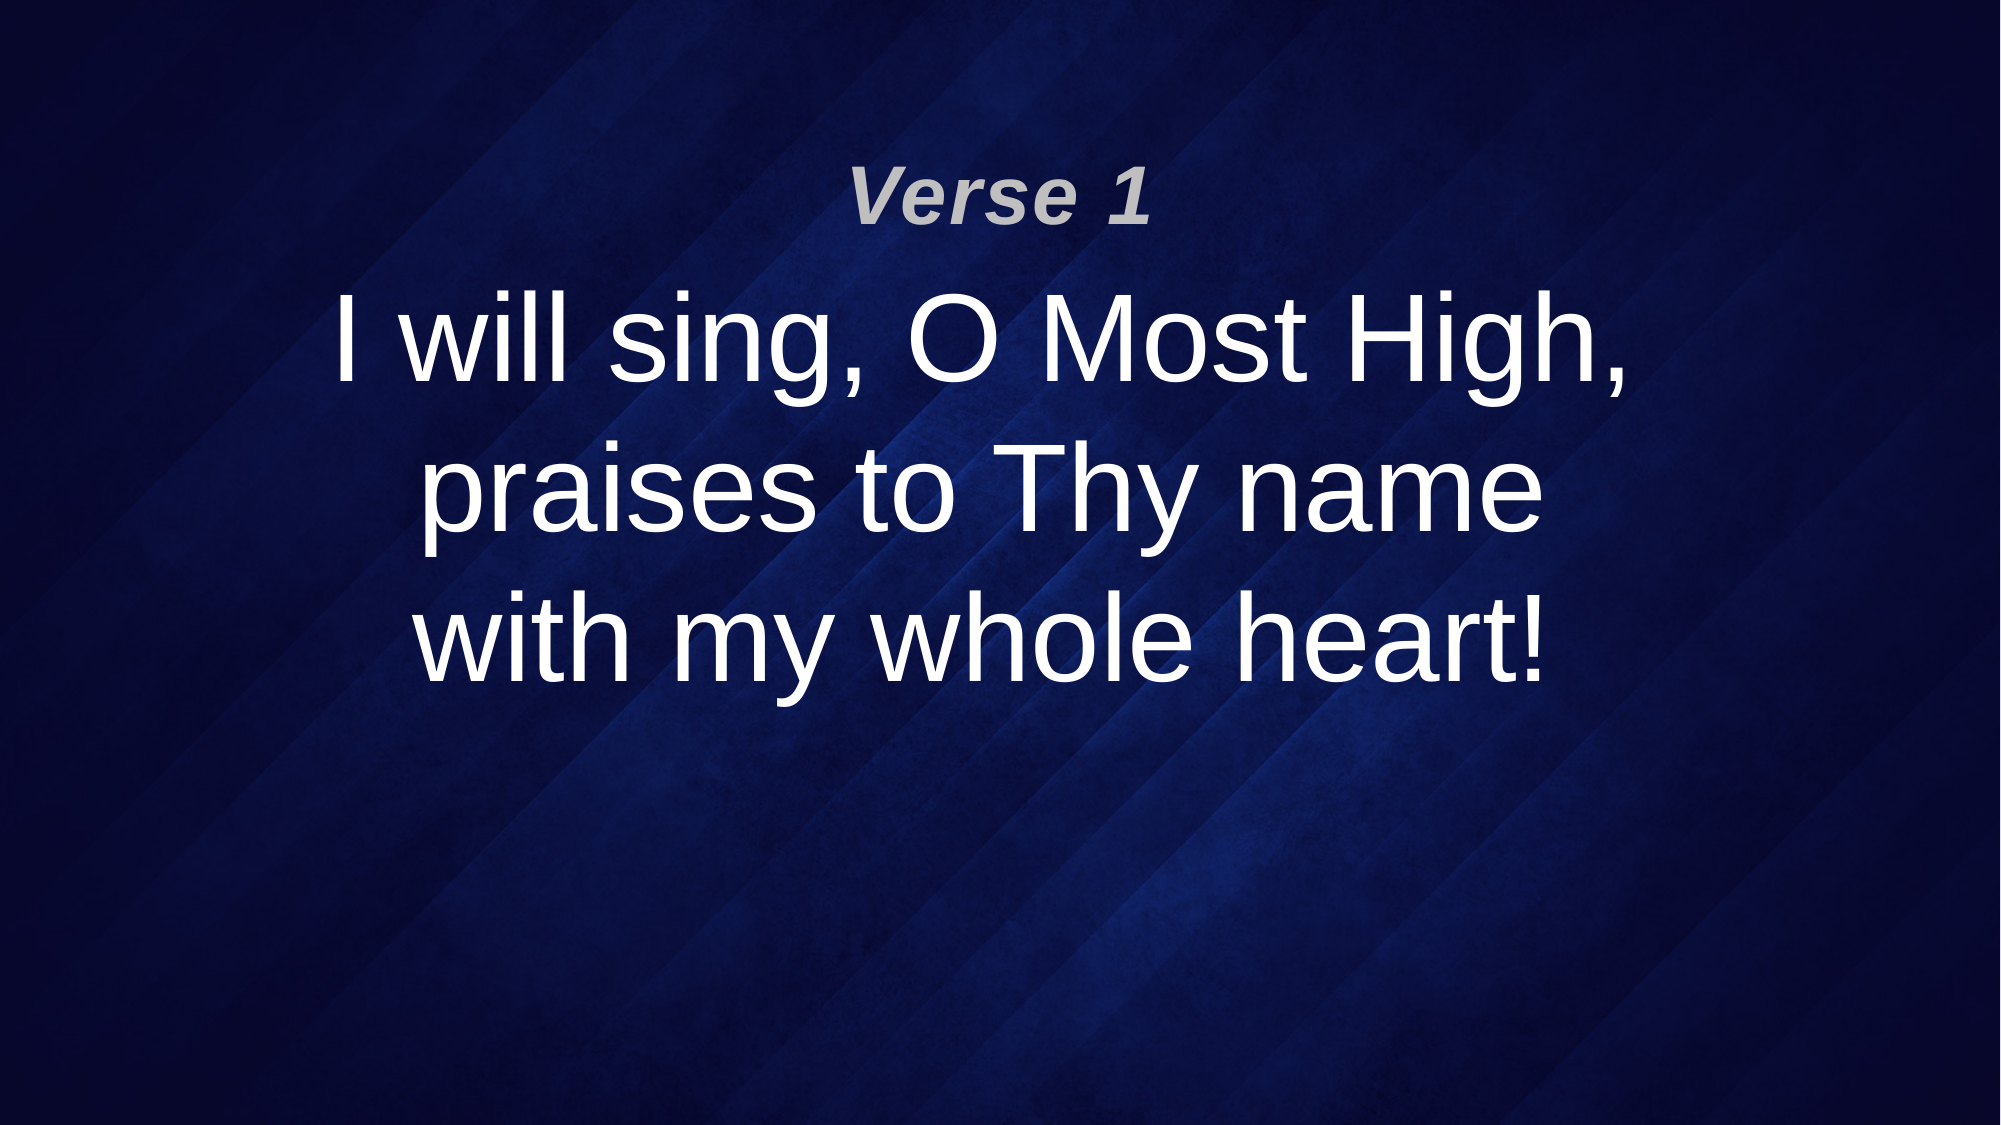

Verse 1
# I will sing, O Most High, praises to Thy name with my whole heart!